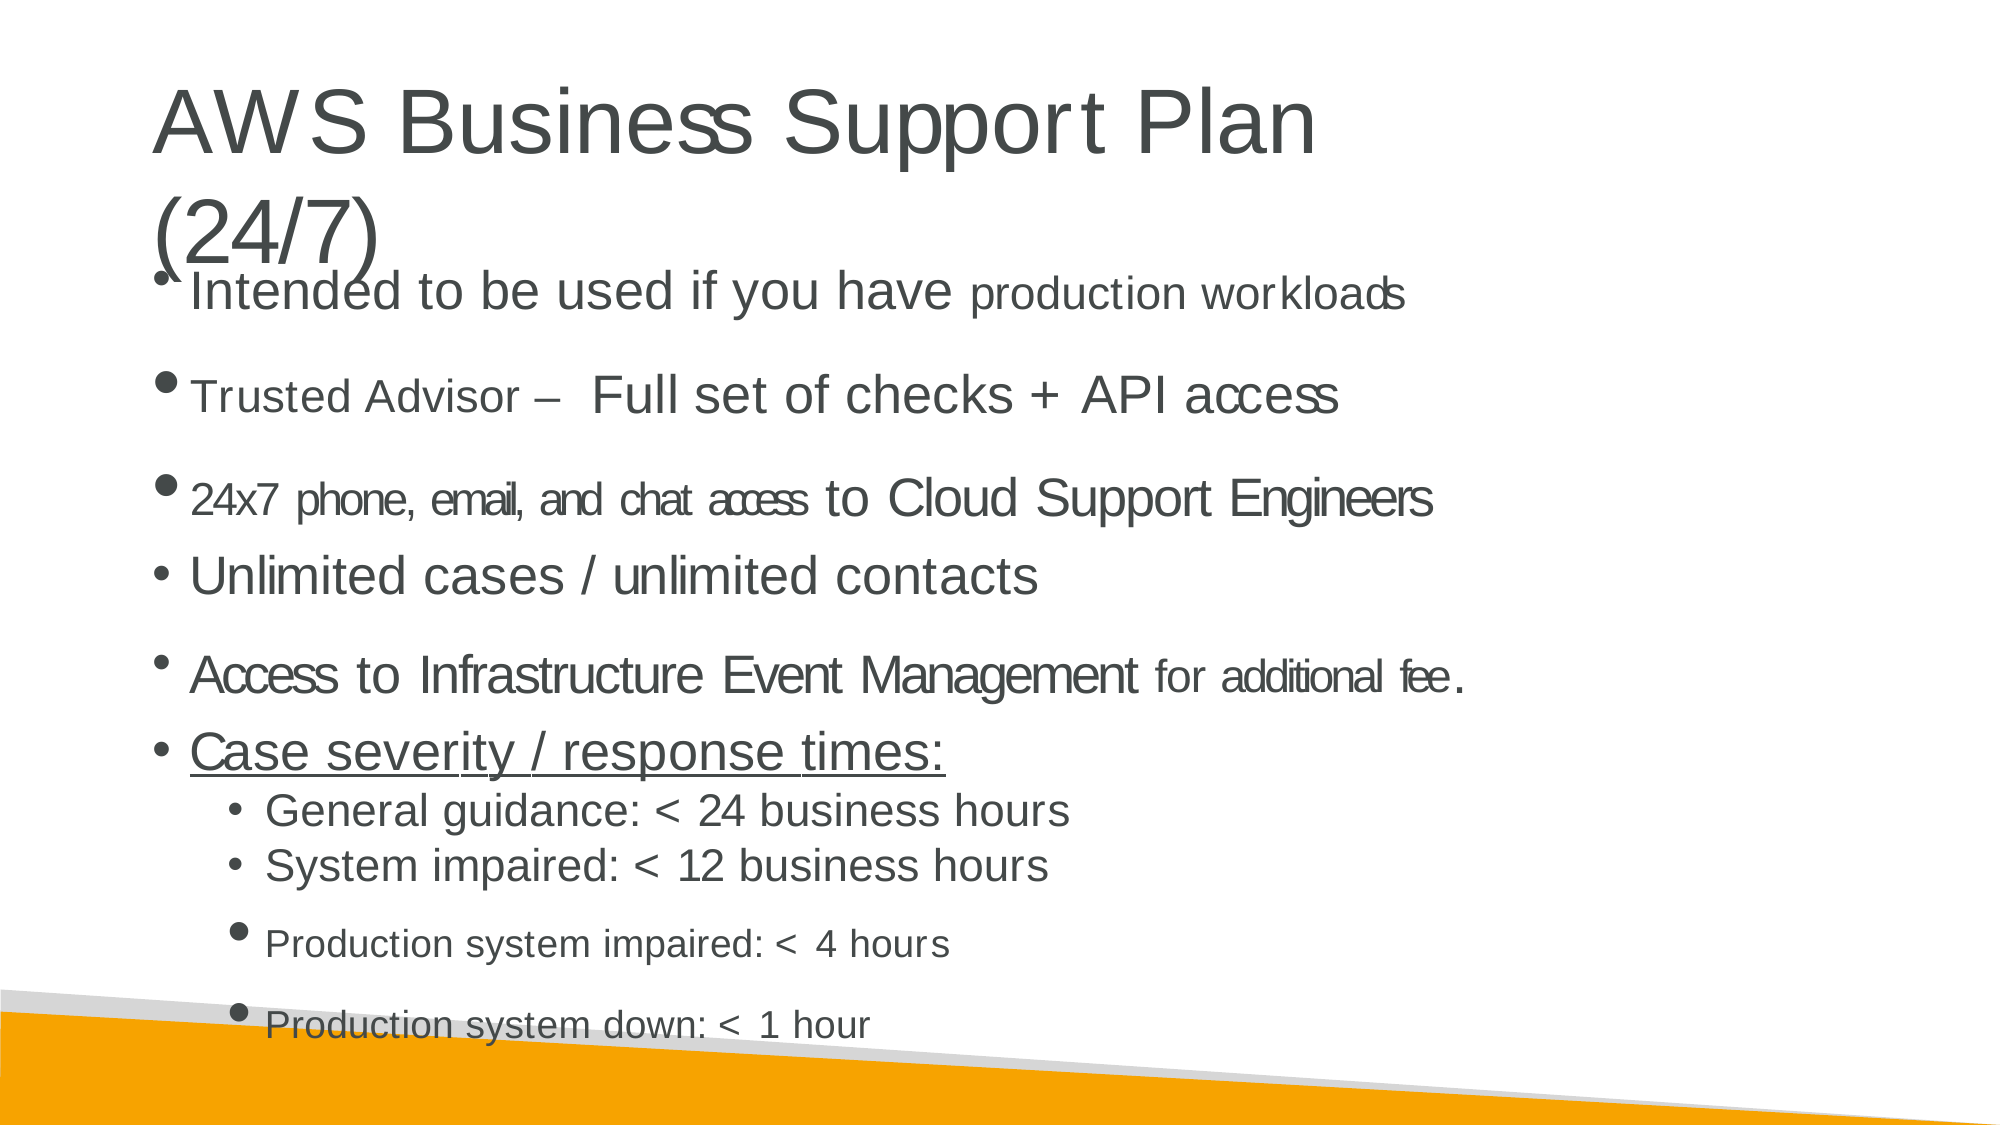

# AWS Business Support Plan (24/7)
Intended to be used if you have production workloads
Trusted Advisor – Full set of checks + API access
24x7 phone, email, and chat access to Cloud Support Engineers
Unlimited cases / unlimited contacts
Access to Infrastructure Event Management for additional fee.
Case severity / response times:
General guidance: < 24 business hours
System impaired: < 12 business hours
Production system impaired: < 4 hours
Production system down: < 1 hour